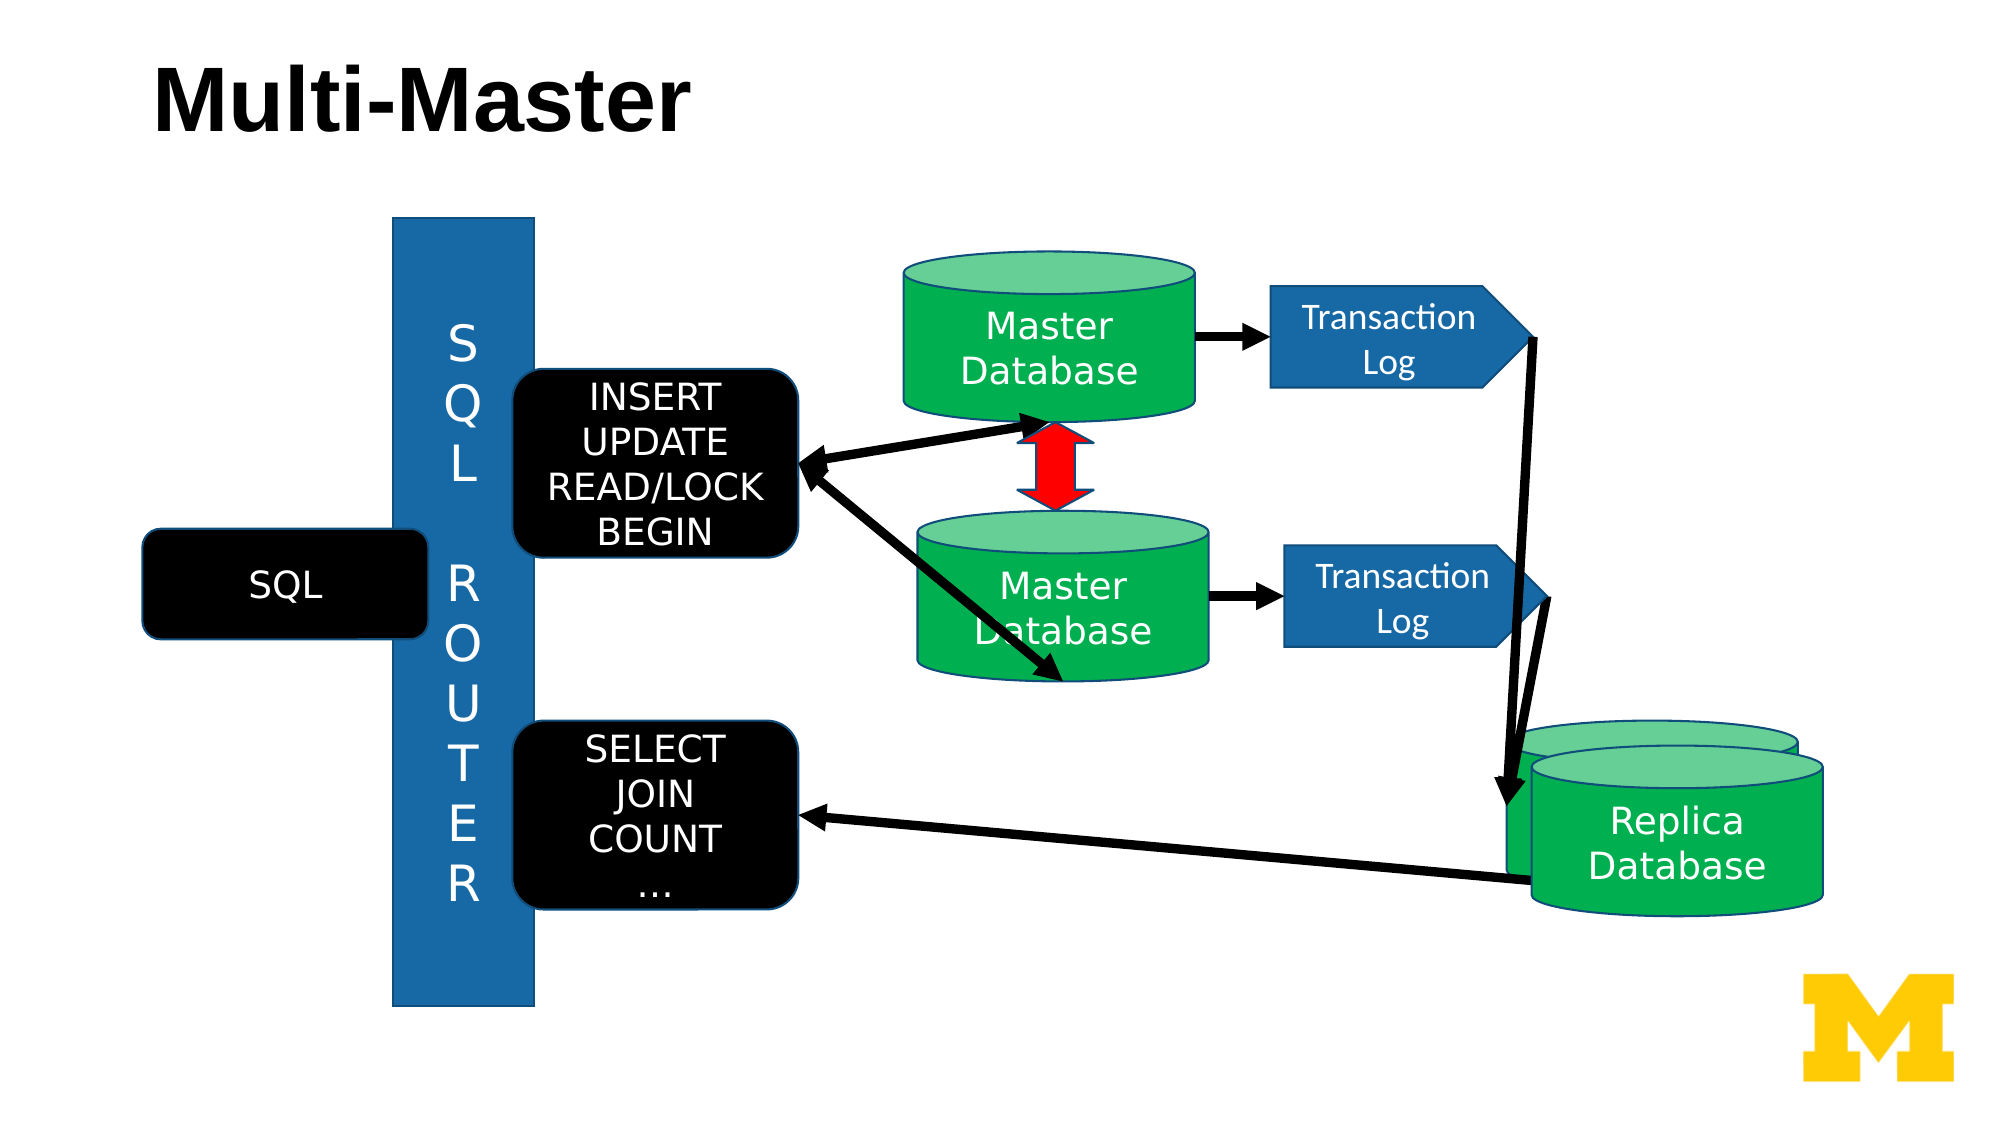

# Multi-Master
S
Q
L

R
O
U
T
E
R
Master
Database
Transaction
Log
INSERT
UPDATE
READ/LOCK
BEGIN

Master
Database
SQL
Transaction
Log
SELECT
JOIN
COUNT
…
Replica
Database
Replica
Database